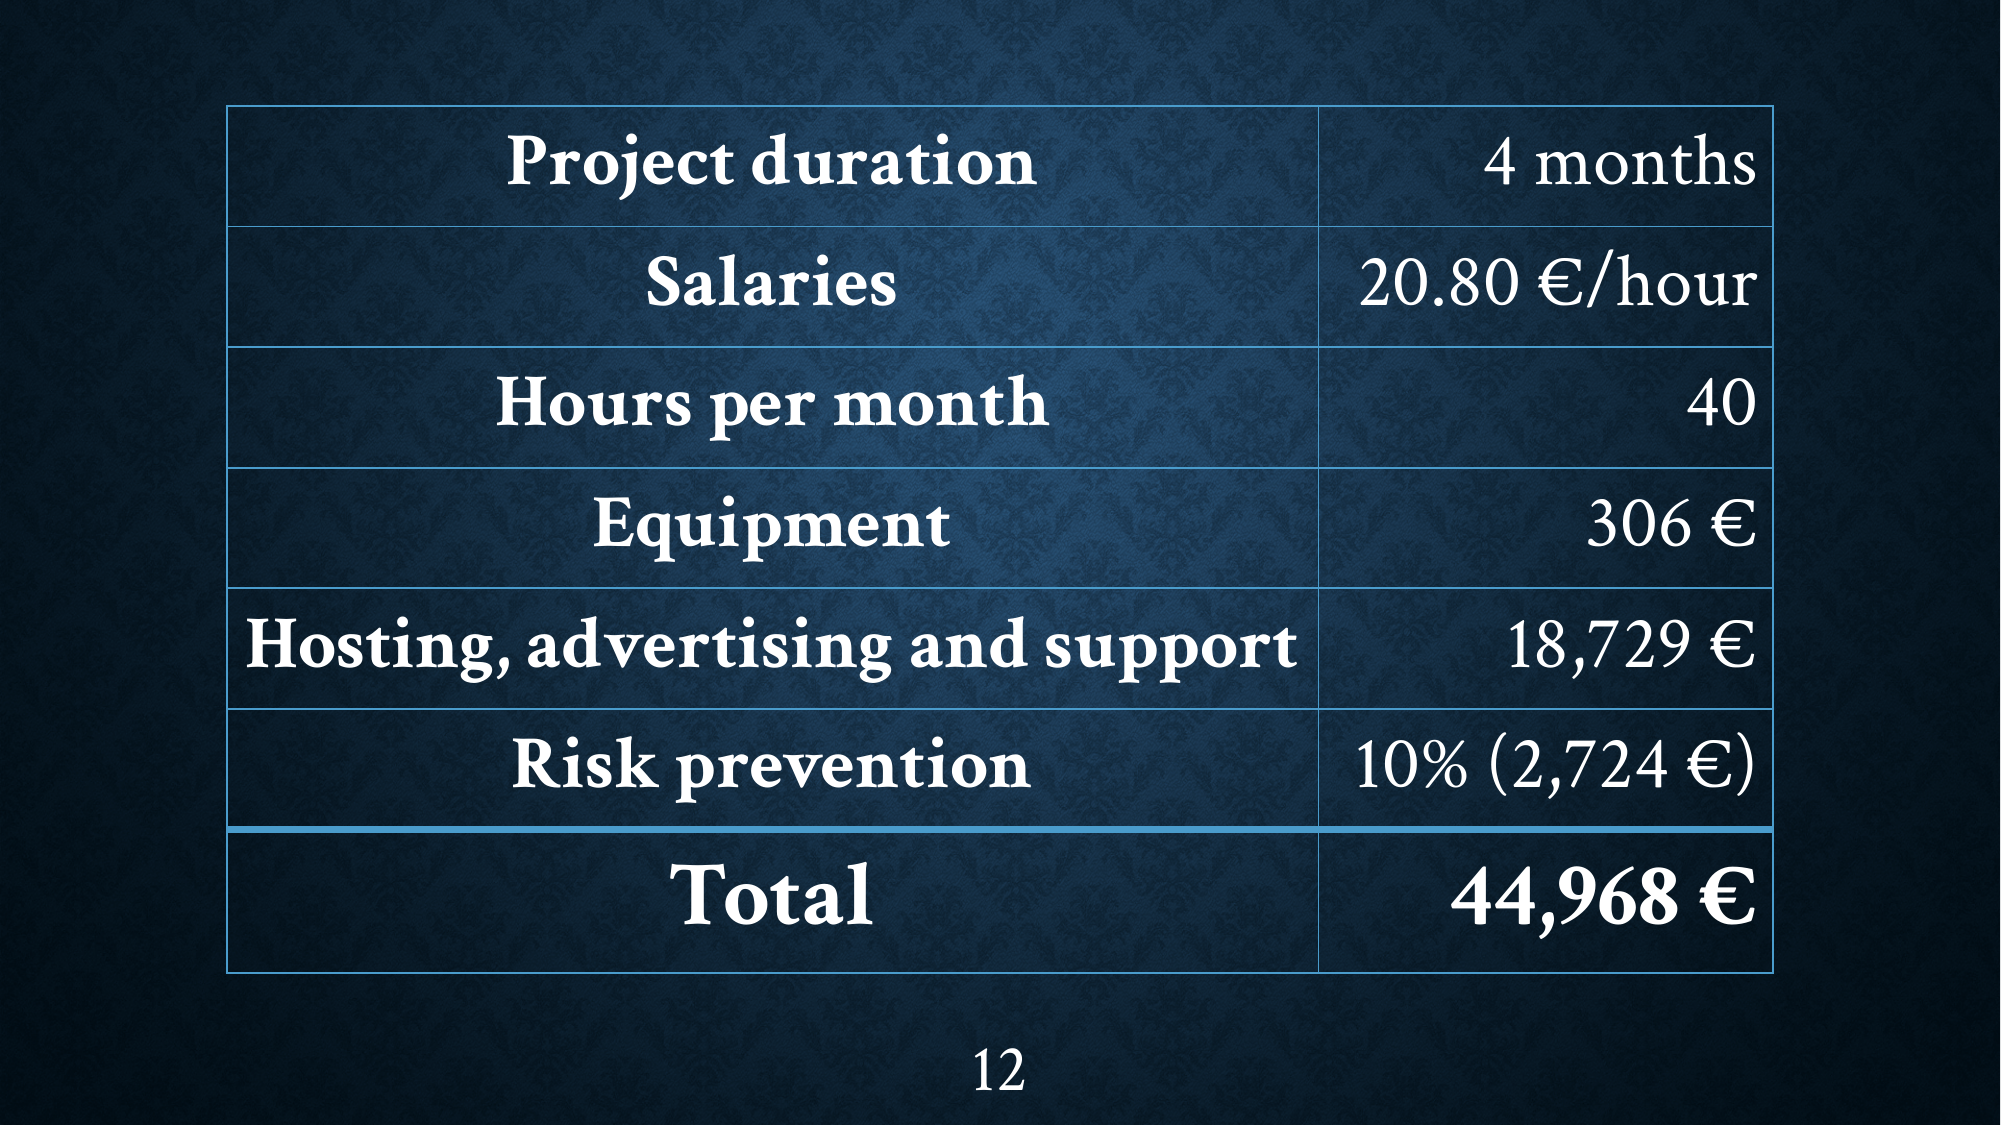

| Project duration | 4 months |
| --- | --- |
| Salaries | 20.80 €/hour |
| Hours per month | 40 |
| Equipment | 306 € |
| Hosting, advertising and support | 18,729 € |
| Risk prevention | 10% (2,724 €) |
| Total | 44,968 € |
12